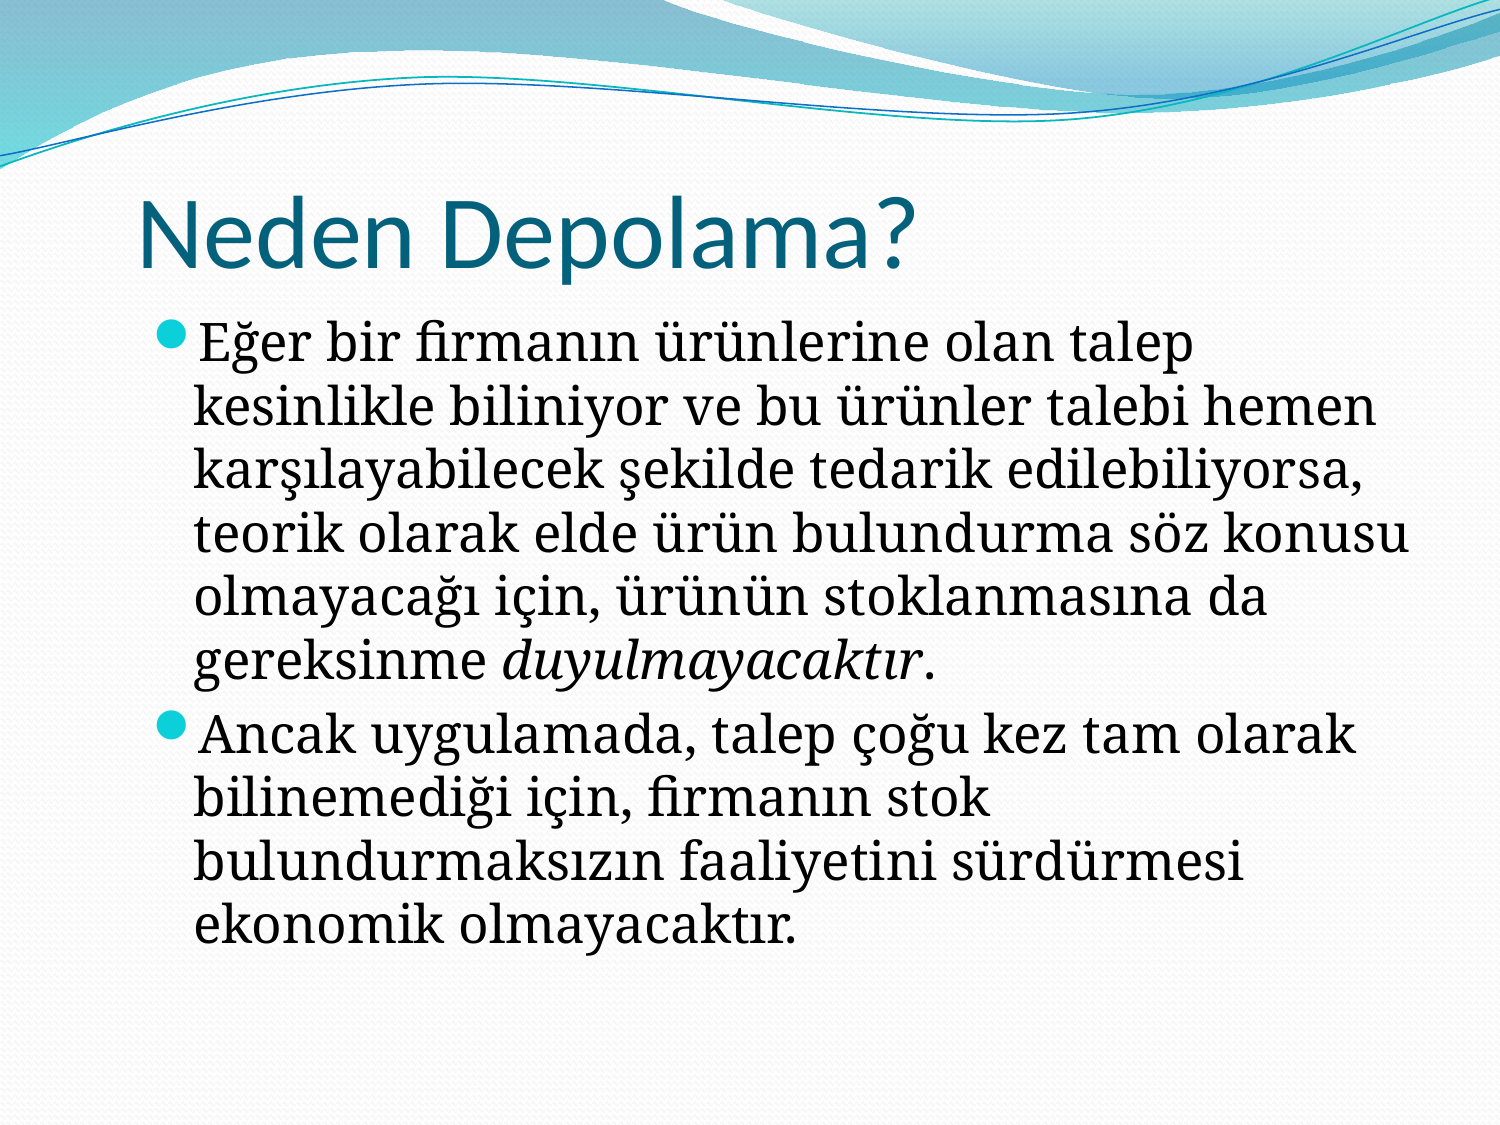

# Neden Depolama?
Eğer bir firmanın ürünlerine olan talep kesinlikle biliniyor ve bu ürünler talebi hemen karşılayabilecek şekilde tedarik edilebiliyorsa, teorik olarak elde ürün bulundurma söz konusu olmayacağı için, ürünün stoklanmasına da gereksinme duyulmayacaktır.
Ancak uygulamada, talep çoğu kez tam olarak bilinemediği için, firmanın stok bulundurmaksızın faaliyetini sürdürmesi ekonomik olmayacaktır.